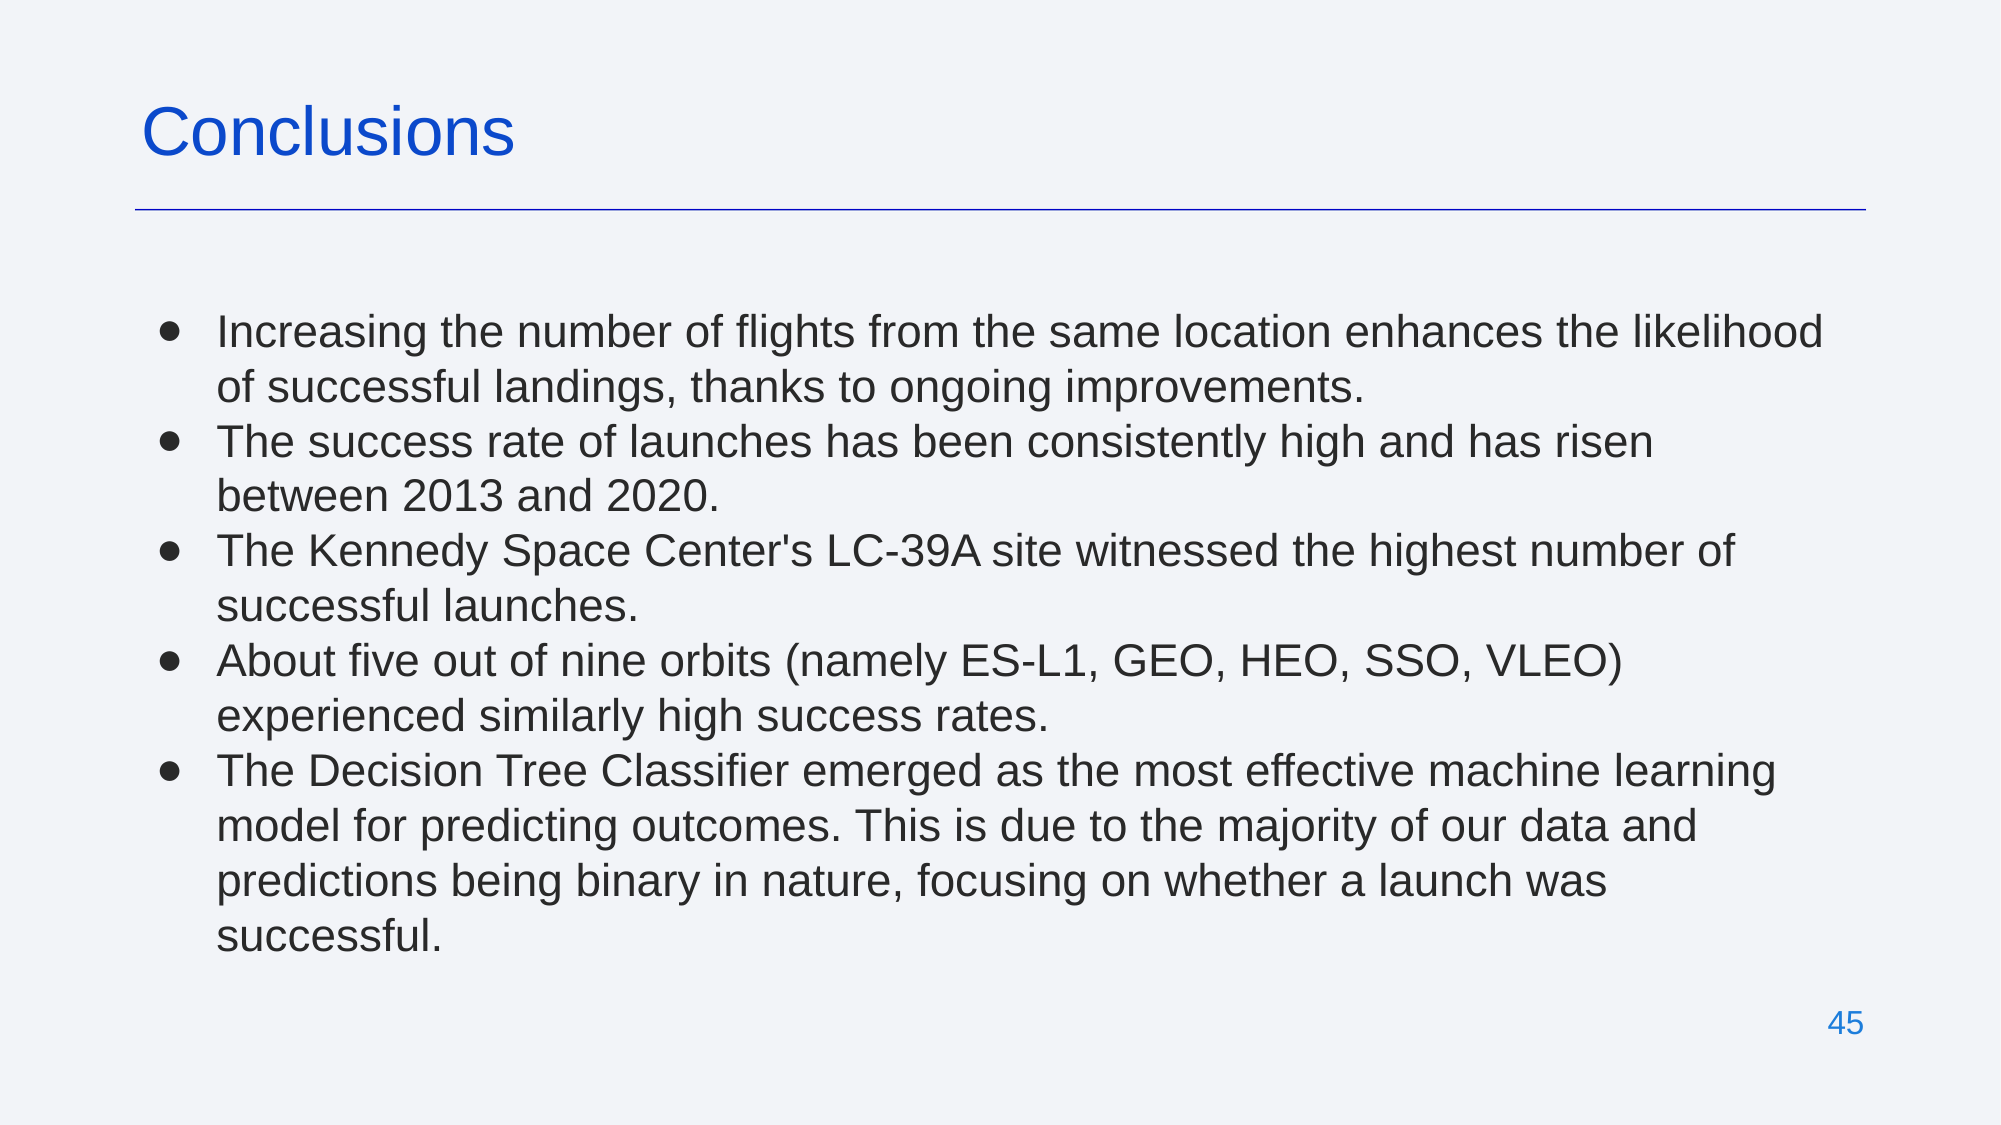

Conclusions
Increasing the number of flights from the same location enhances the likelihood of successful landings, thanks to ongoing improvements.
The success rate of launches has been consistently high and has risen between 2013 and 2020.
The Kennedy Space Center's LC-39A site witnessed the highest number of successful launches.
About five out of nine orbits (namely ES-L1, GEO, HEO, SSO, VLEO) experienced similarly high success rates.
The Decision Tree Classifier emerged as the most effective machine learning model for predicting outcomes. This is due to the majority of our data and predictions being binary in nature, focusing on whether a launch was successful.

45